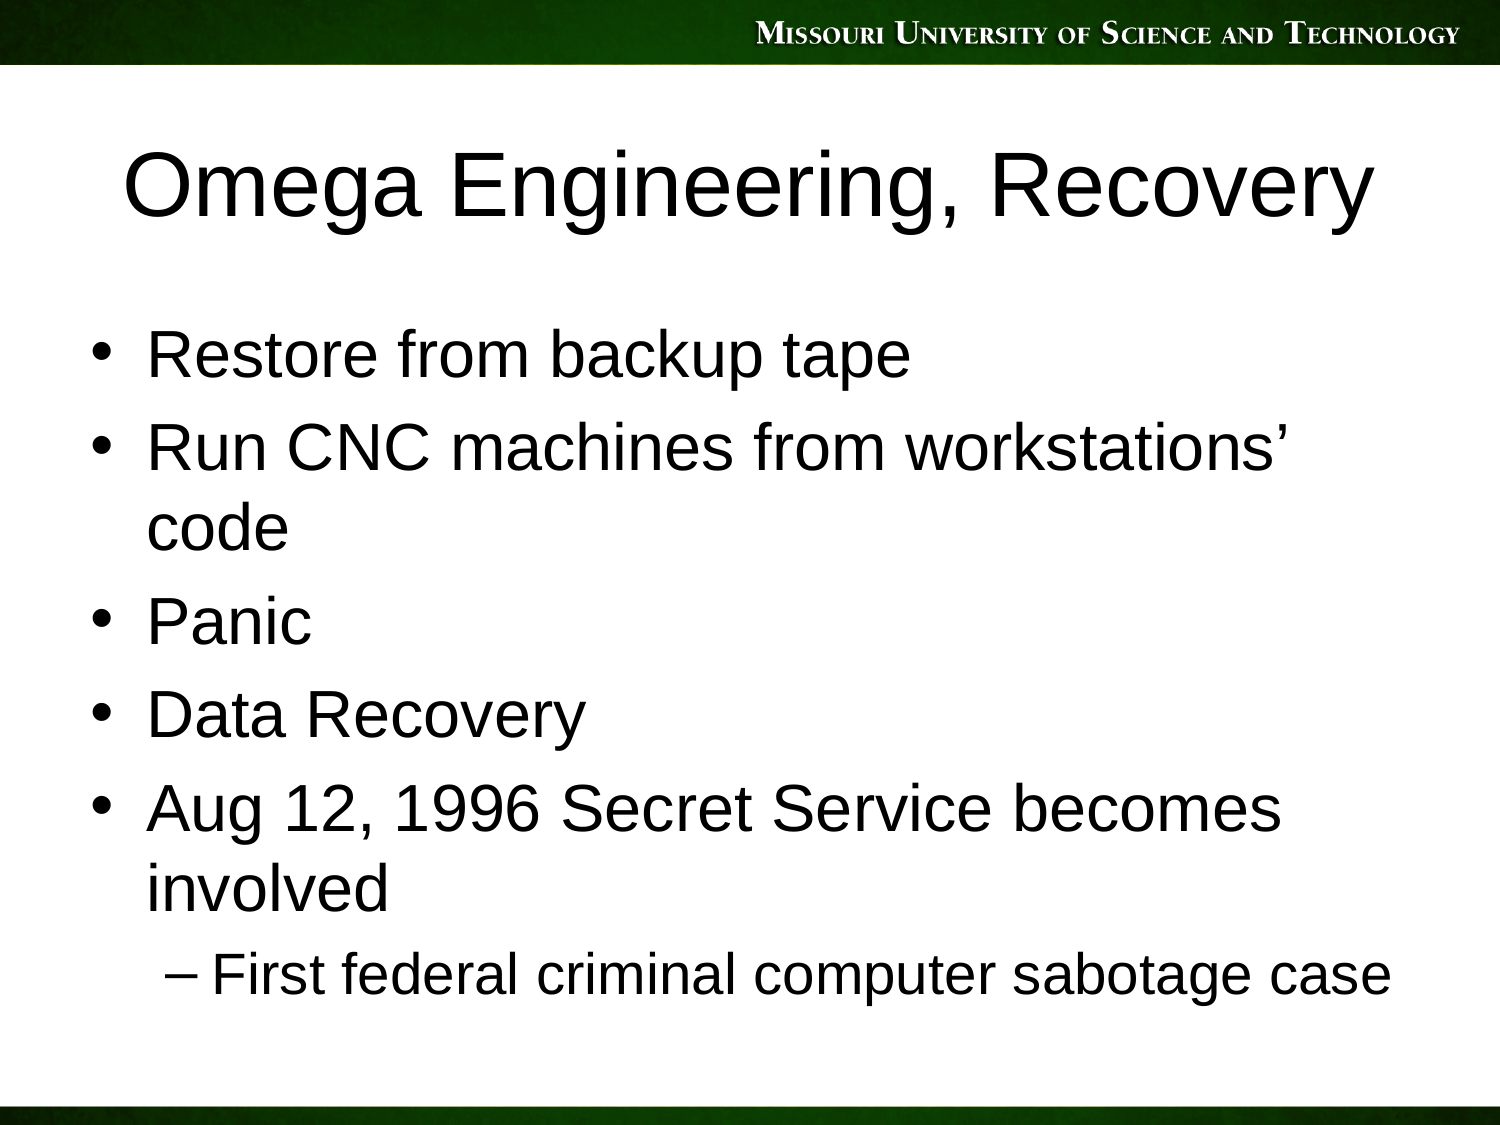

# Omega Engineering, Recovery
Restore from backup tape
Run CNC machines from workstations’ code
Panic
Data Recovery
Aug 12, 1996 Secret Service becomes involved
First federal criminal computer sabotage case